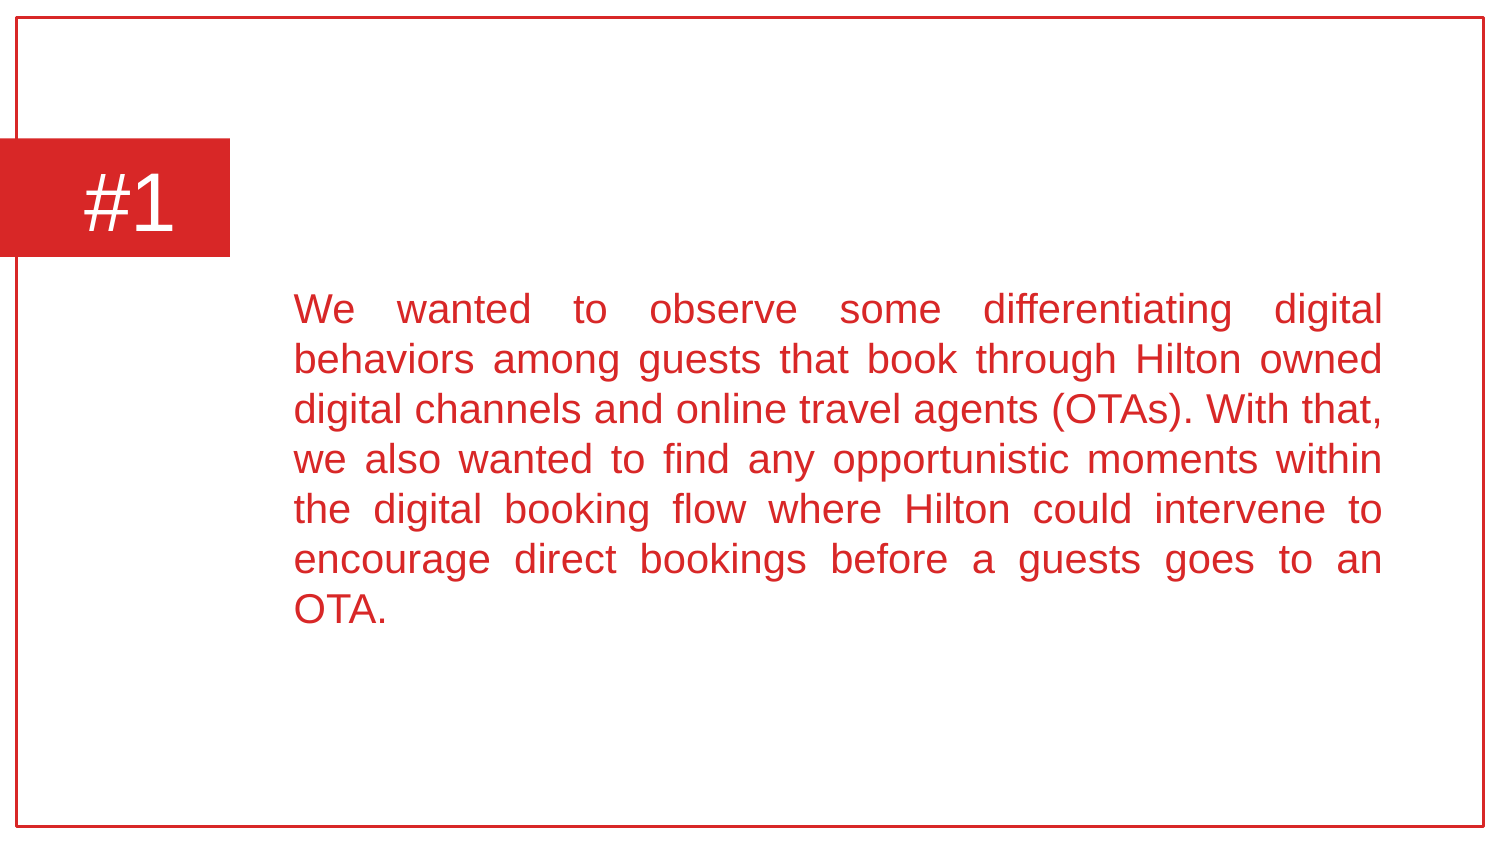

#
   #1

We wanted to observe some differentiating digital behaviors among guests that book through Hilton owned digital channels and online travel agents (OTAs). With that, we also wanted to find any opportunistic moments within the digital booking flow where Hilton could intervene to encourage direct bookings before a guests goes to an OTA.